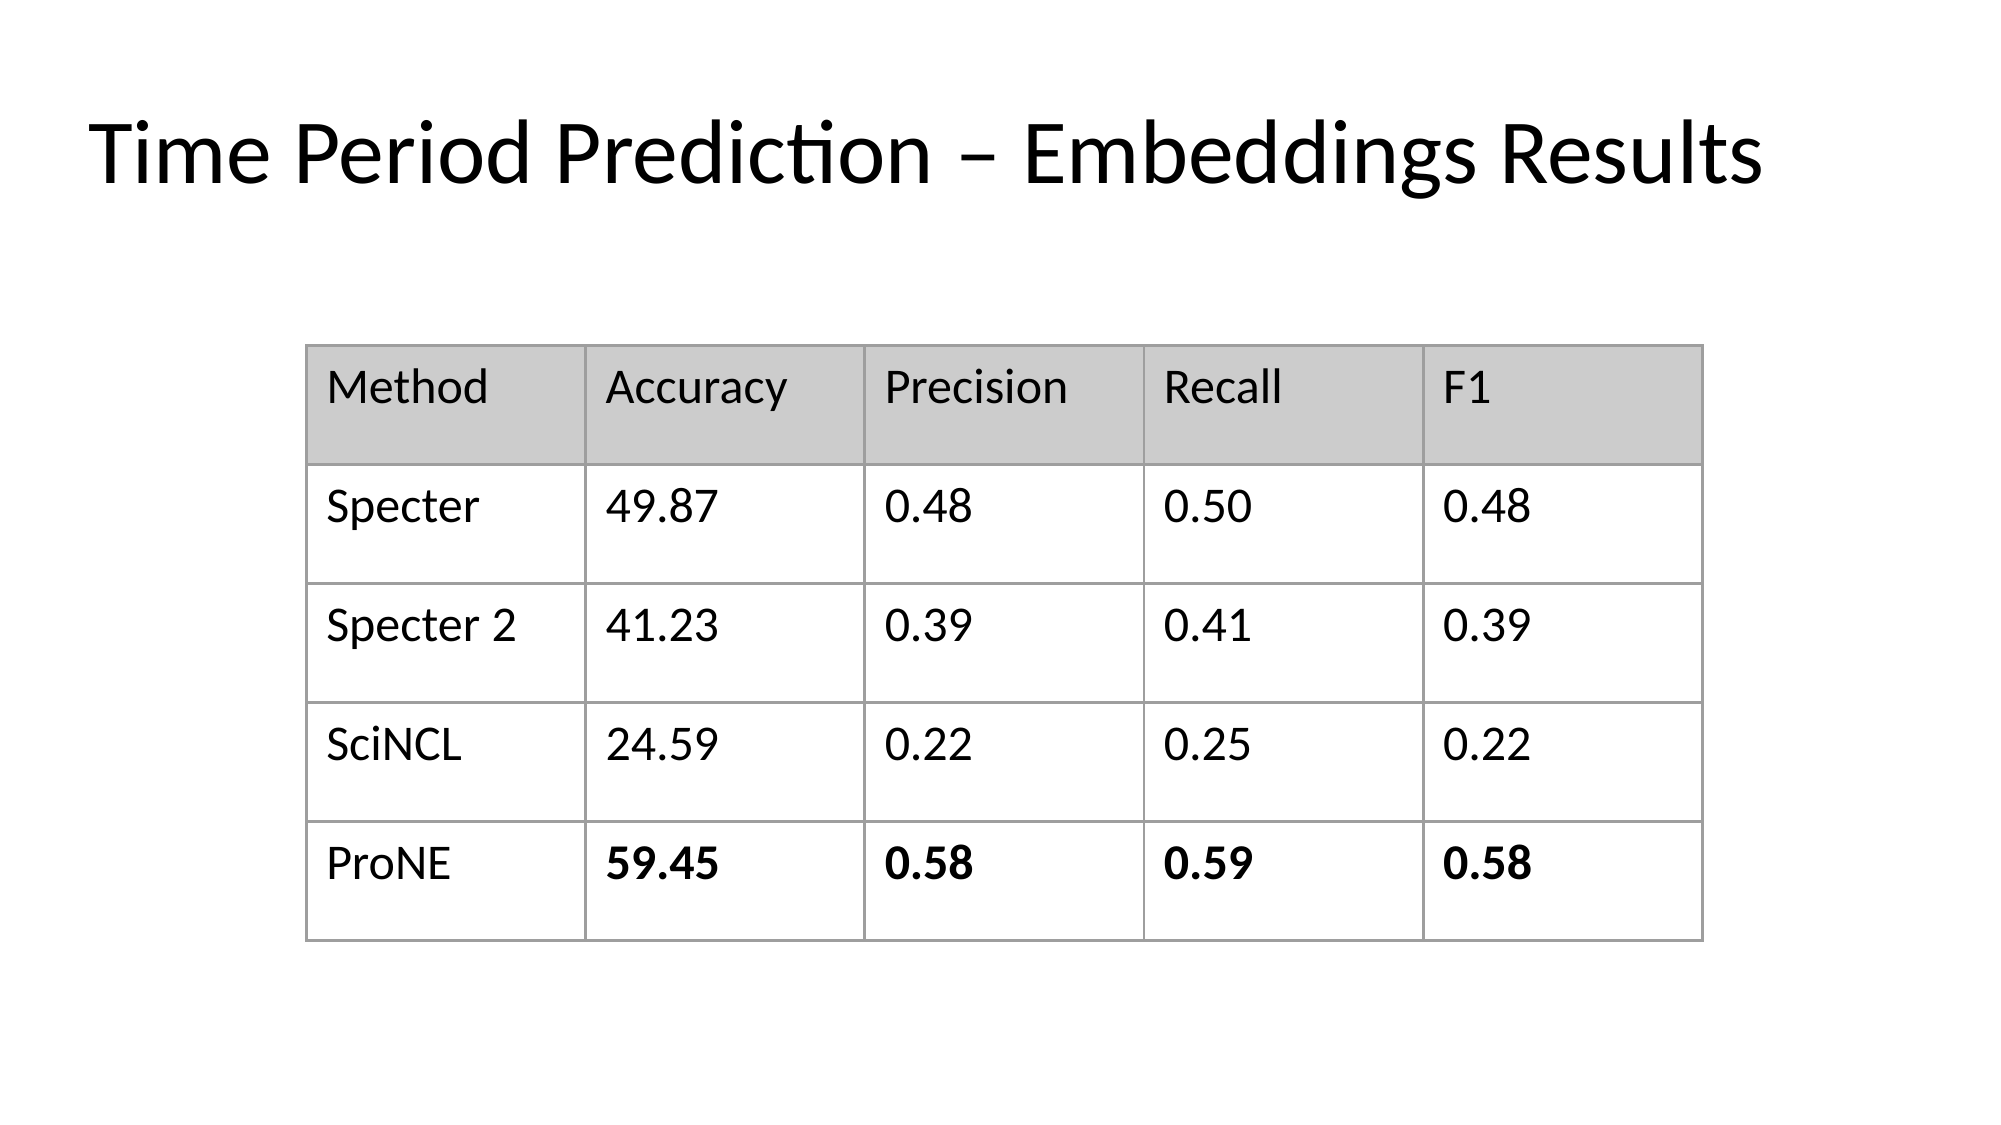

# Time Period Prediction – Embeddings Results
| Method | Accuracy | Precision | Recall | F1 |
| --- | --- | --- | --- | --- |
| Specter | 49.87 | 0.48 | 0.50 | 0.48 |
| Specter 2 | 41.23 | 0.39 | 0.41 | 0.39 |
| SciNCL | 24.59 | 0.22 | 0.25 | 0.22 |
| ProNE | 59.45 | 0.58 | 0.59 | 0.58 |